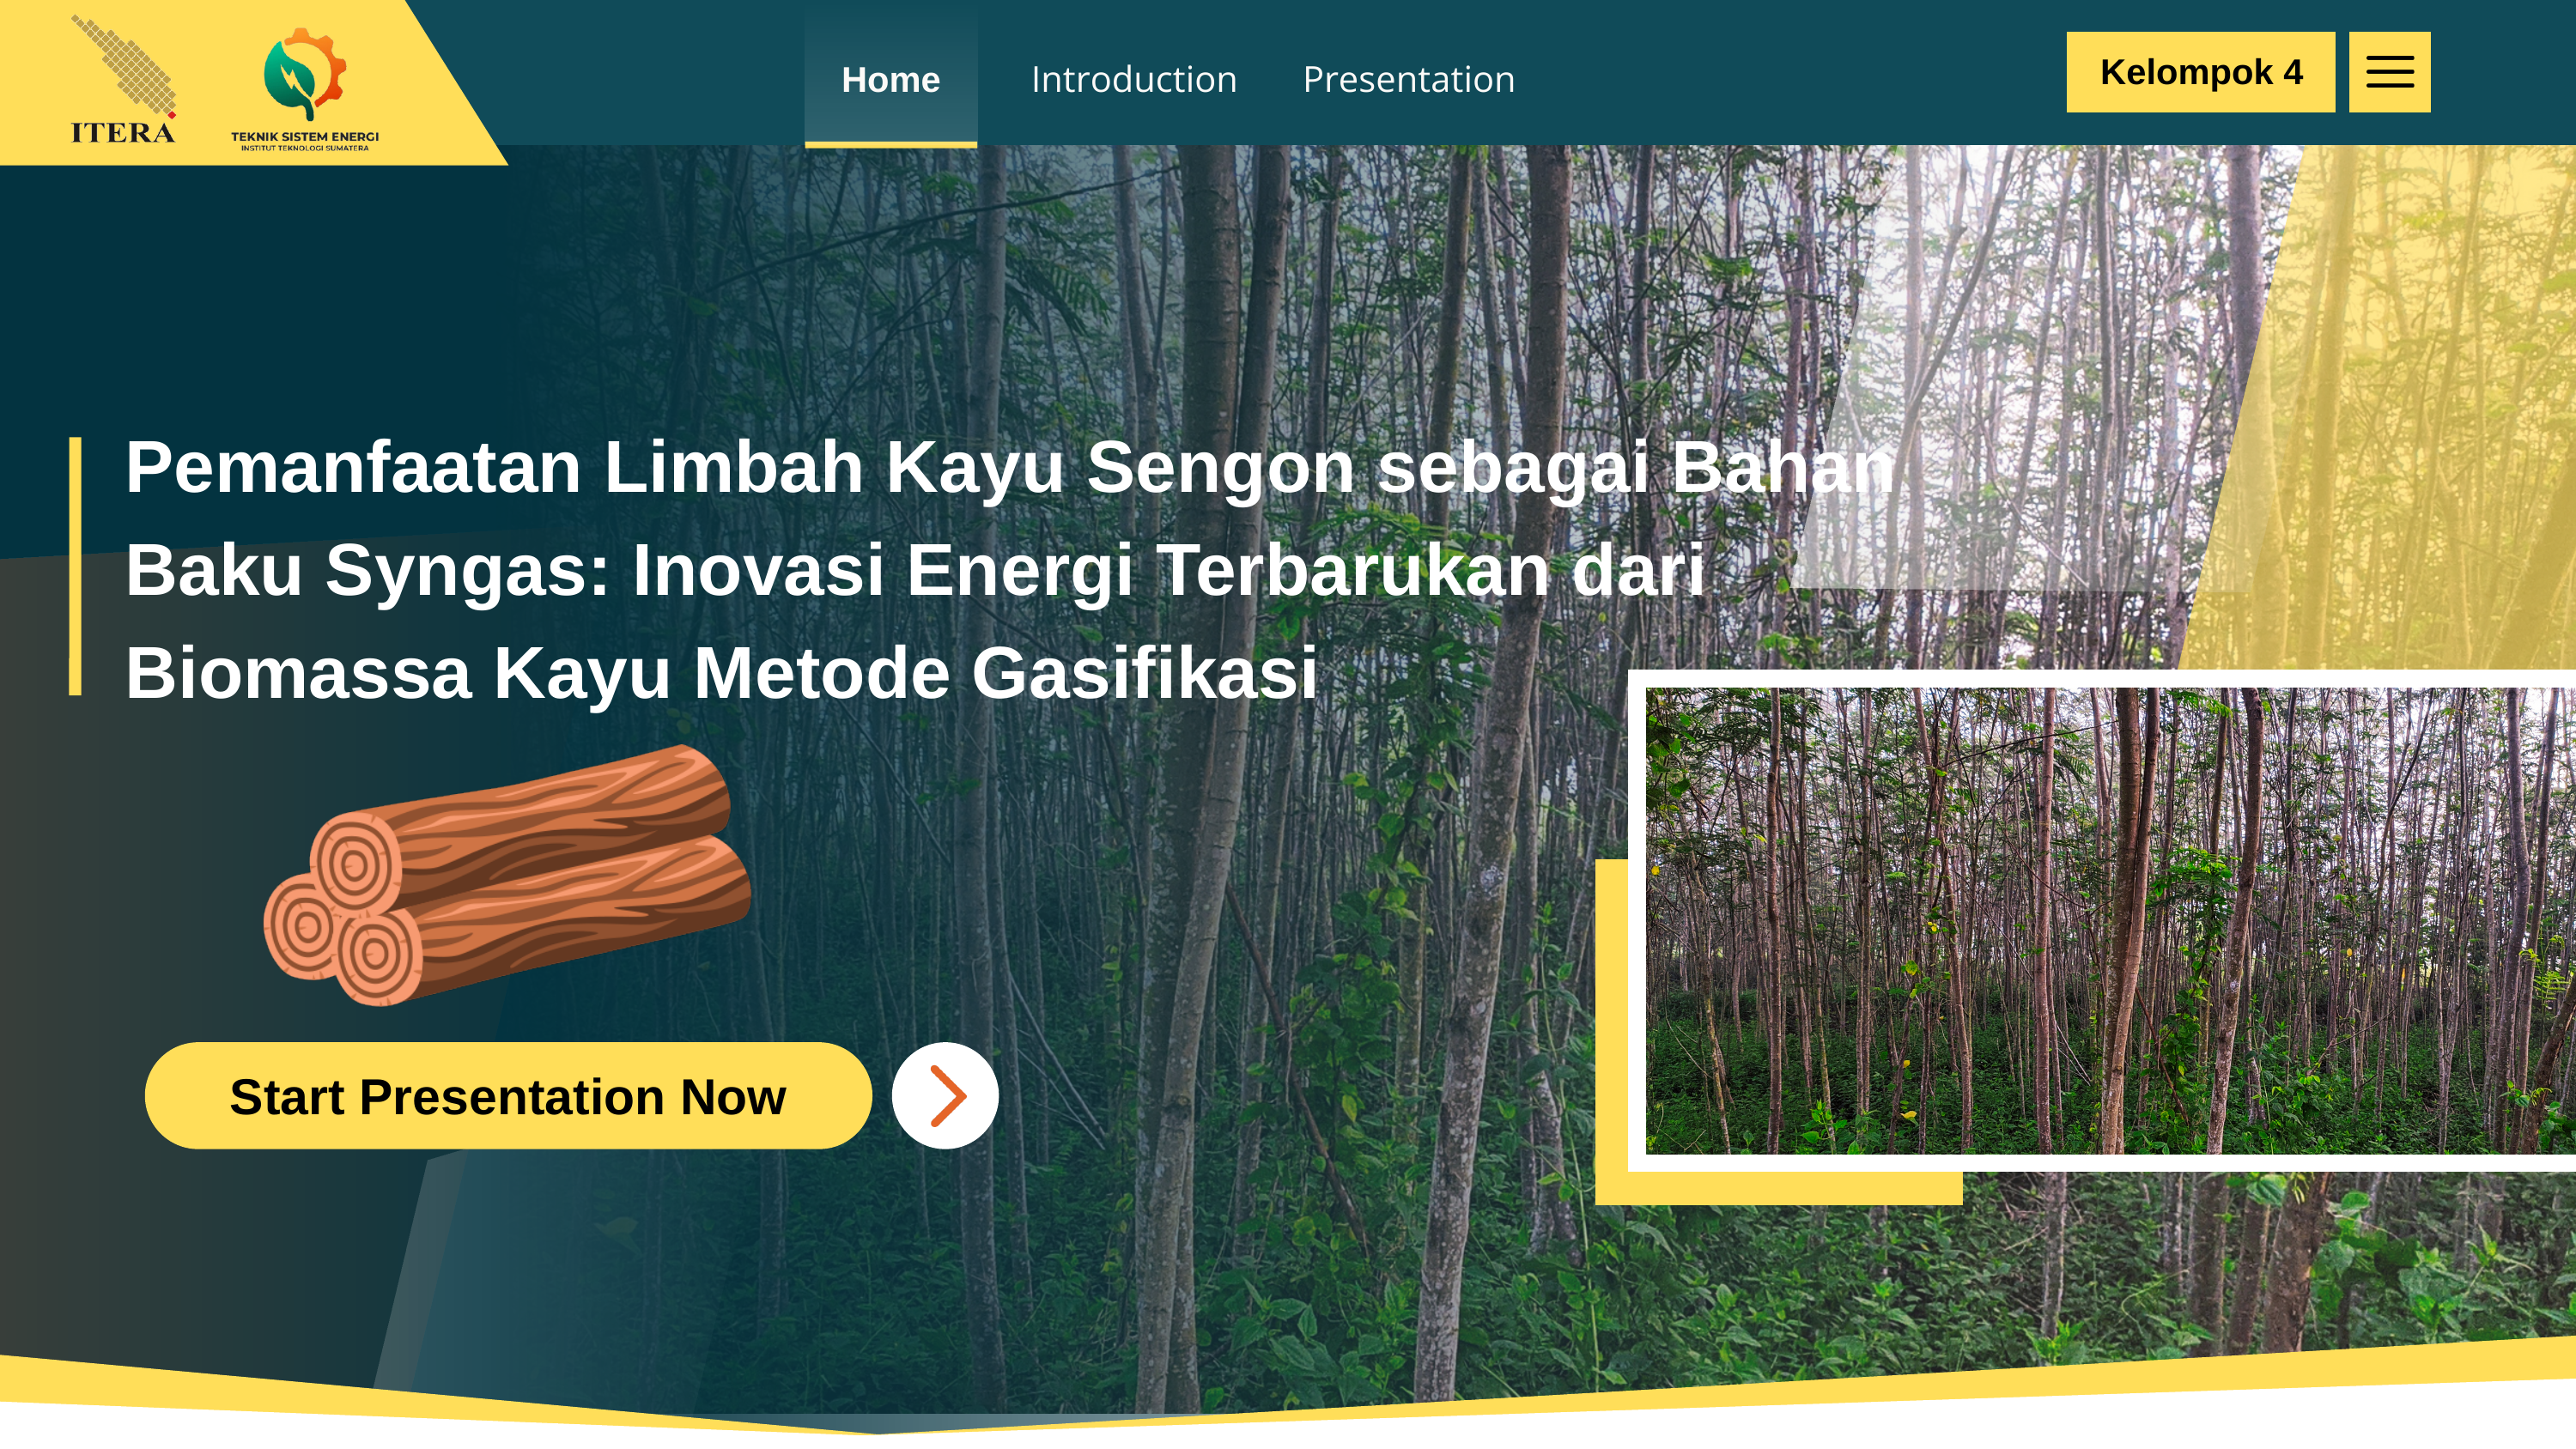

Kelompok 4
Home
Introduction
Presentation

Pemanfaatan Limbah Kayu Sengon sebagai Bahan Baku Syngas: Inovasi Energi Terbarukan dari Biomassa Kayu Metode Gasifikasi

Start Presentation Now